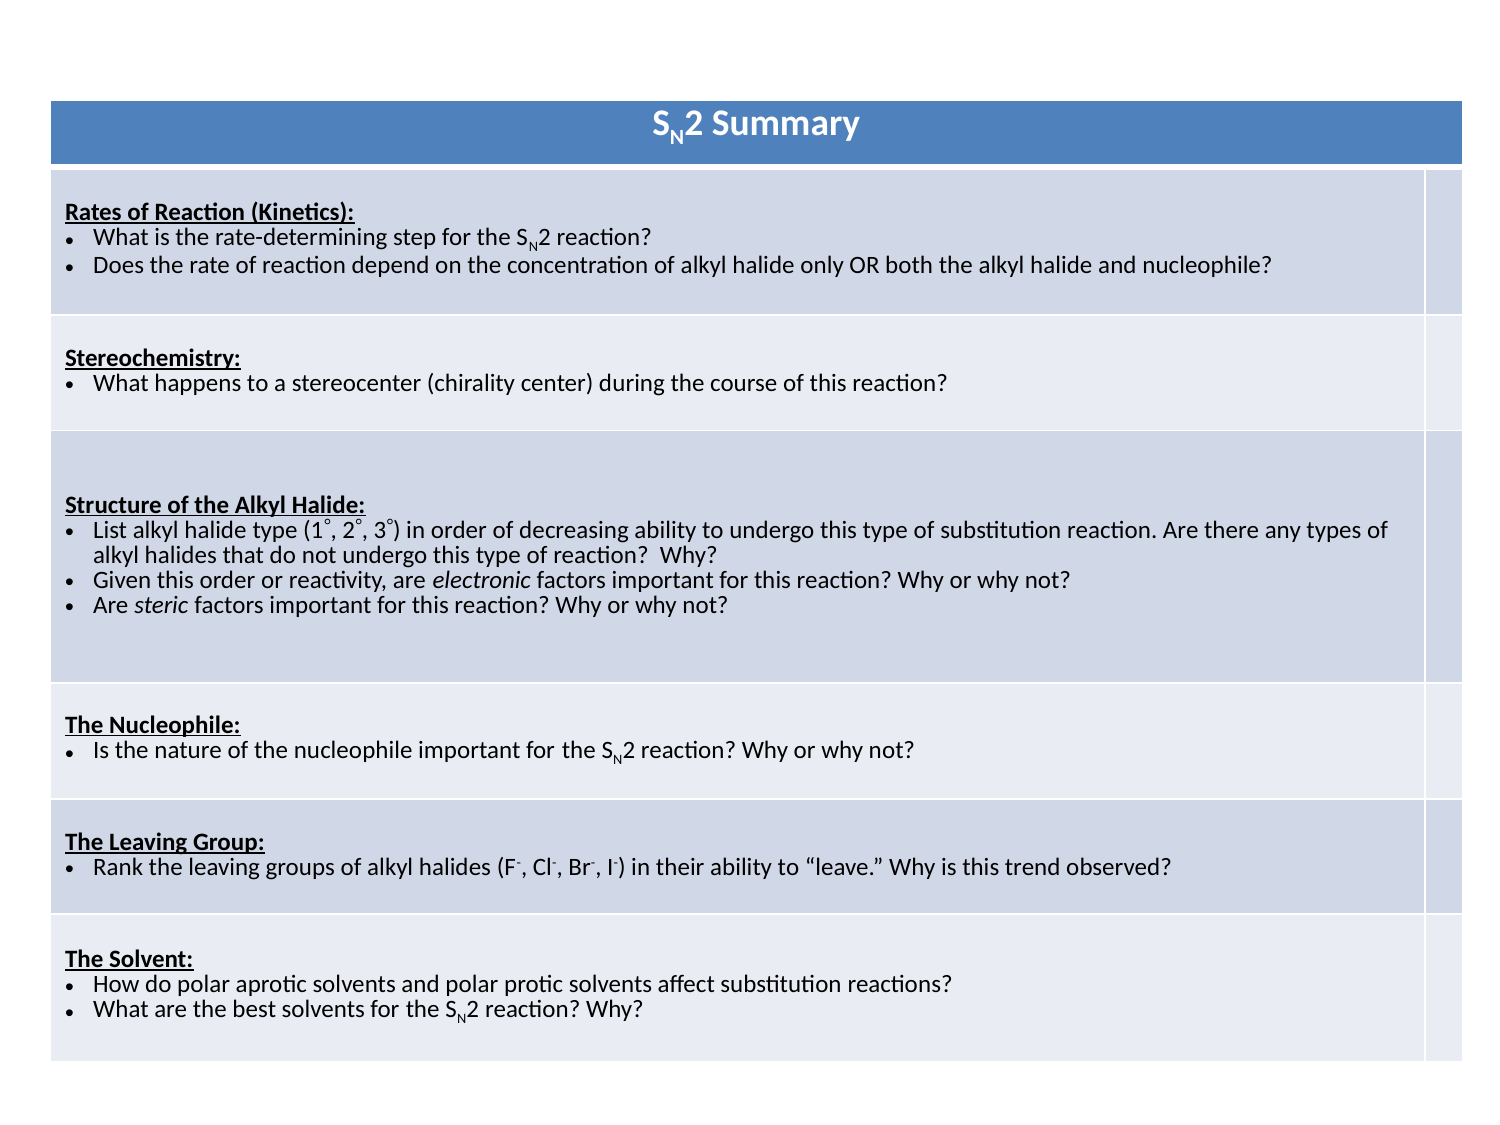

| SN2 Summary |  |
| --- | --- |
| Rates of Reaction (Kinetics): What is the rate-determining step for the SN2 reaction? Does the rate of reaction depend on the concentration of alkyl halide only OR both the alkyl halide and nucleophile? |  |
| Stereochemistry: What happens to a stereocenter (chirality center) during the course of this reaction? |  |
| Structure of the Alkyl Halide: List alkyl halide type (1°, 2°, 3°) in order of decreasing ability to undergo this type of substitution reaction. Are there any types of alkyl halides that do not undergo this type of reaction? Why? Given this order or reactivity, are electronic factors important for this reaction? Why or why not? Are steric factors important for this reaction? Why or why not? |  |
| The Nucleophile: Is the nature of the nucleophile important for the SN2 reaction? Why or why not? |  |
| The Leaving Group: Rank the leaving groups of alkyl halides (F-, Cl-, Br-, I-) in their ability to “leave.” Why is this trend observed? |  |
| The Solvent: How do polar aprotic solvents and polar protic solvents affect substitution reactions? What are the best solvents for the SN2 reaction? Why? |  |